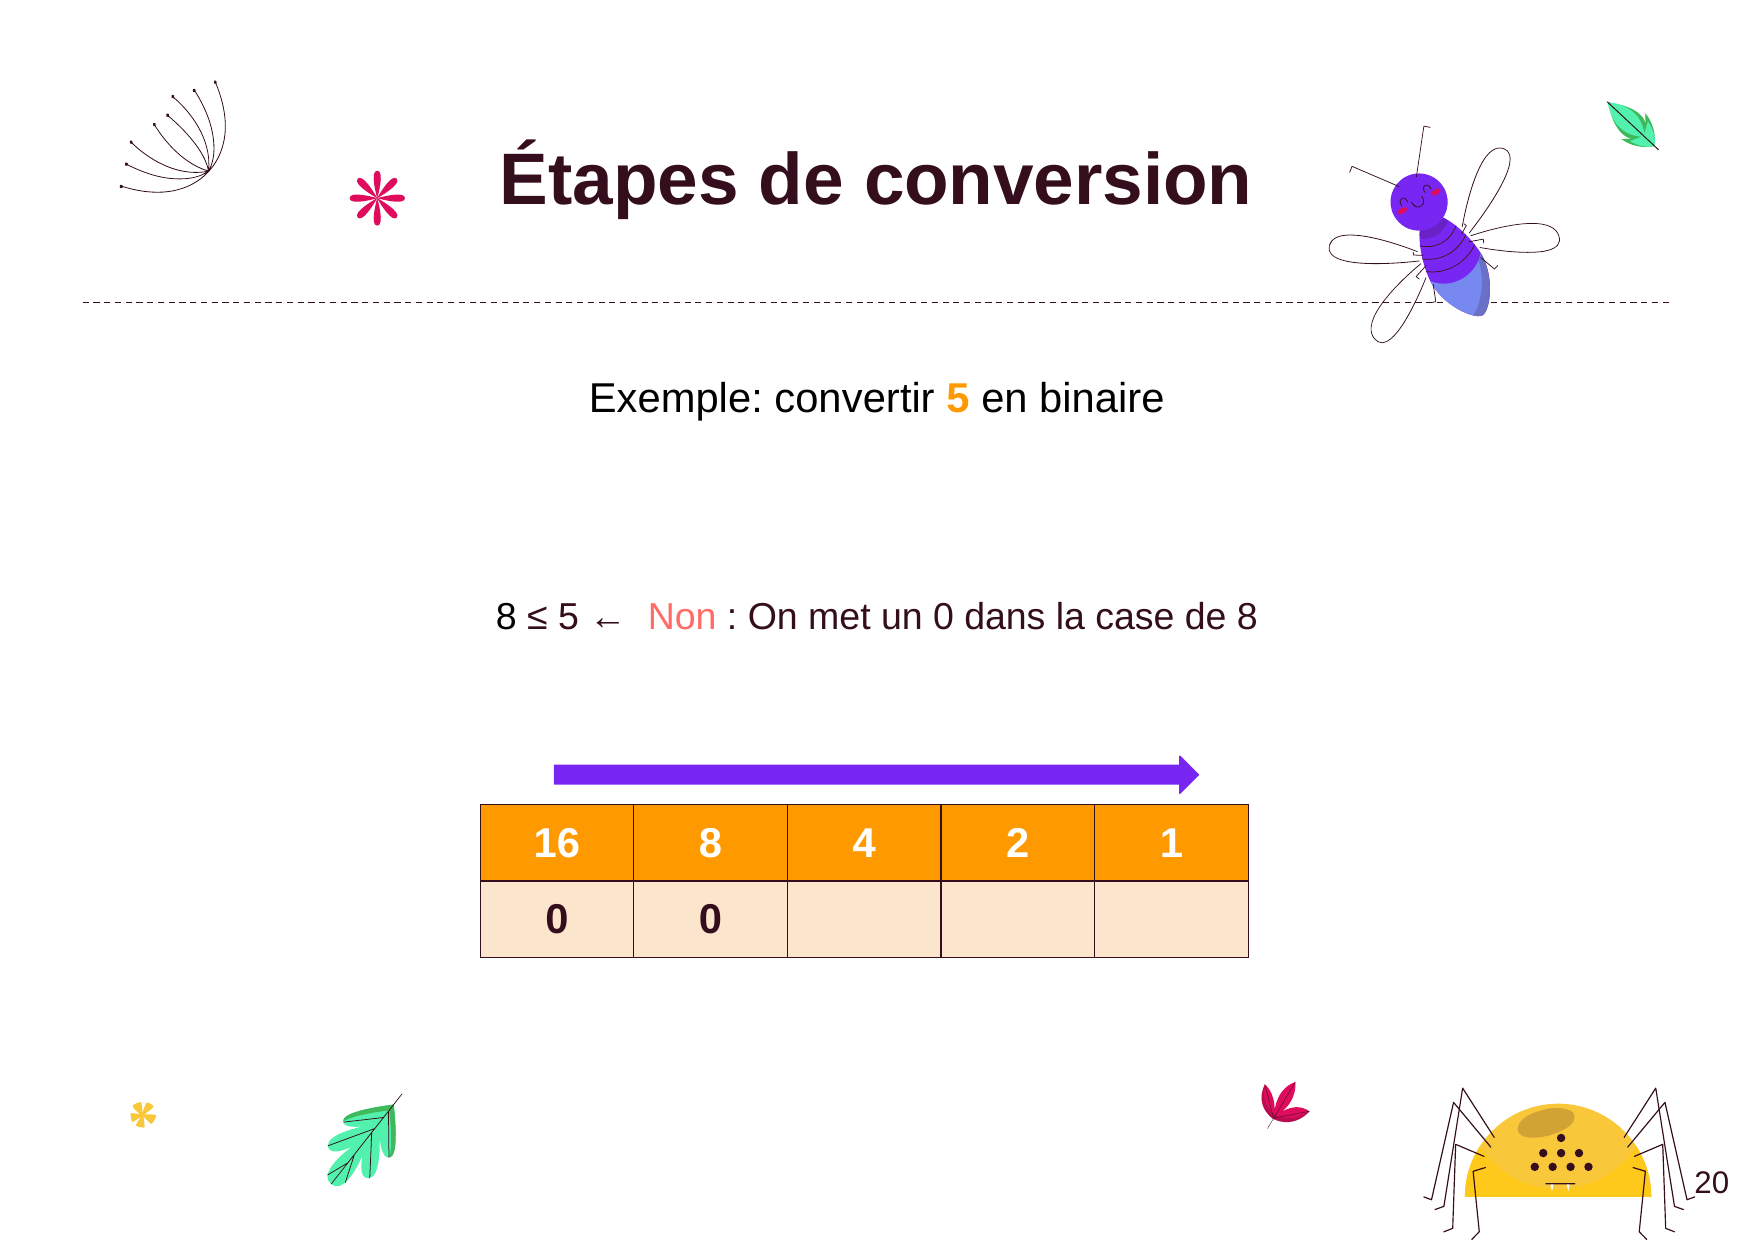

# Étapes de conversion

Exemple: convertir 5 en binaire
8 ≤ 5 ←  Non : On met un 0 dans la case de 8

| 16 | 8 | 4 | 2 | 1 |
| --- | --- | --- | --- | --- |
| 0 | 0 |  |  |  |

20